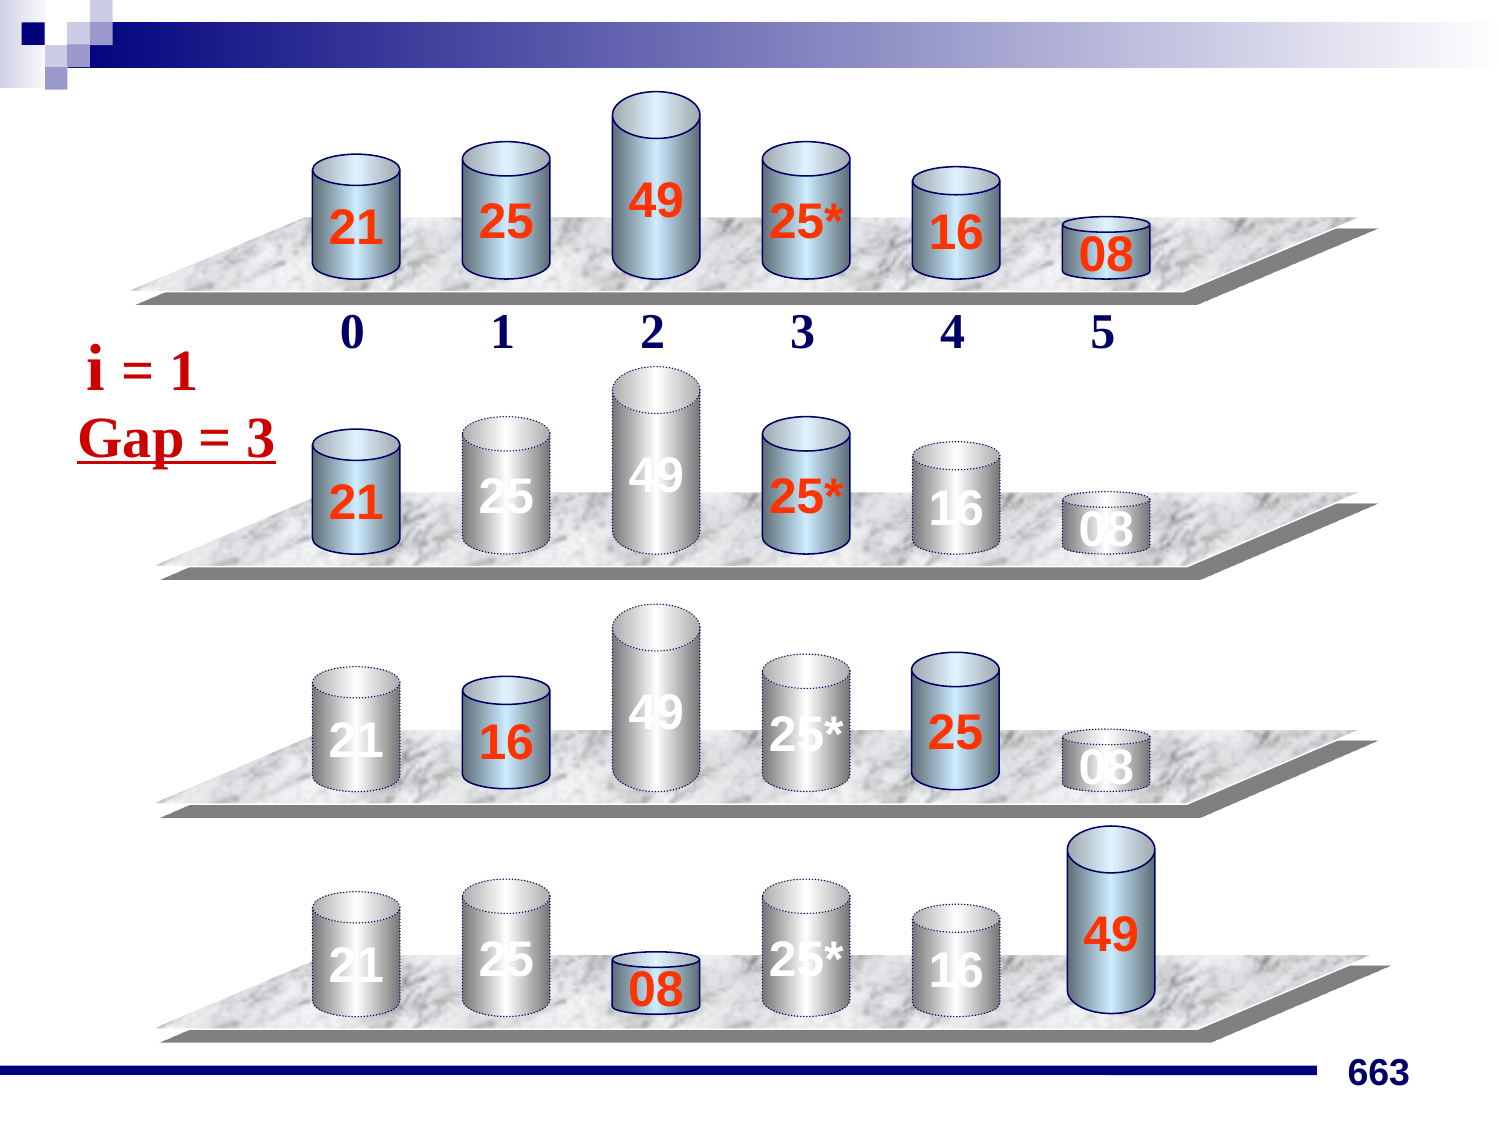

49
25
25*
21
16

08
0          1          2          3          4          5
i = 1
49
Gap = 3
25
25*
21
16

08
49
25
25*
21
16

08
49
25
25*
21
16
08

663